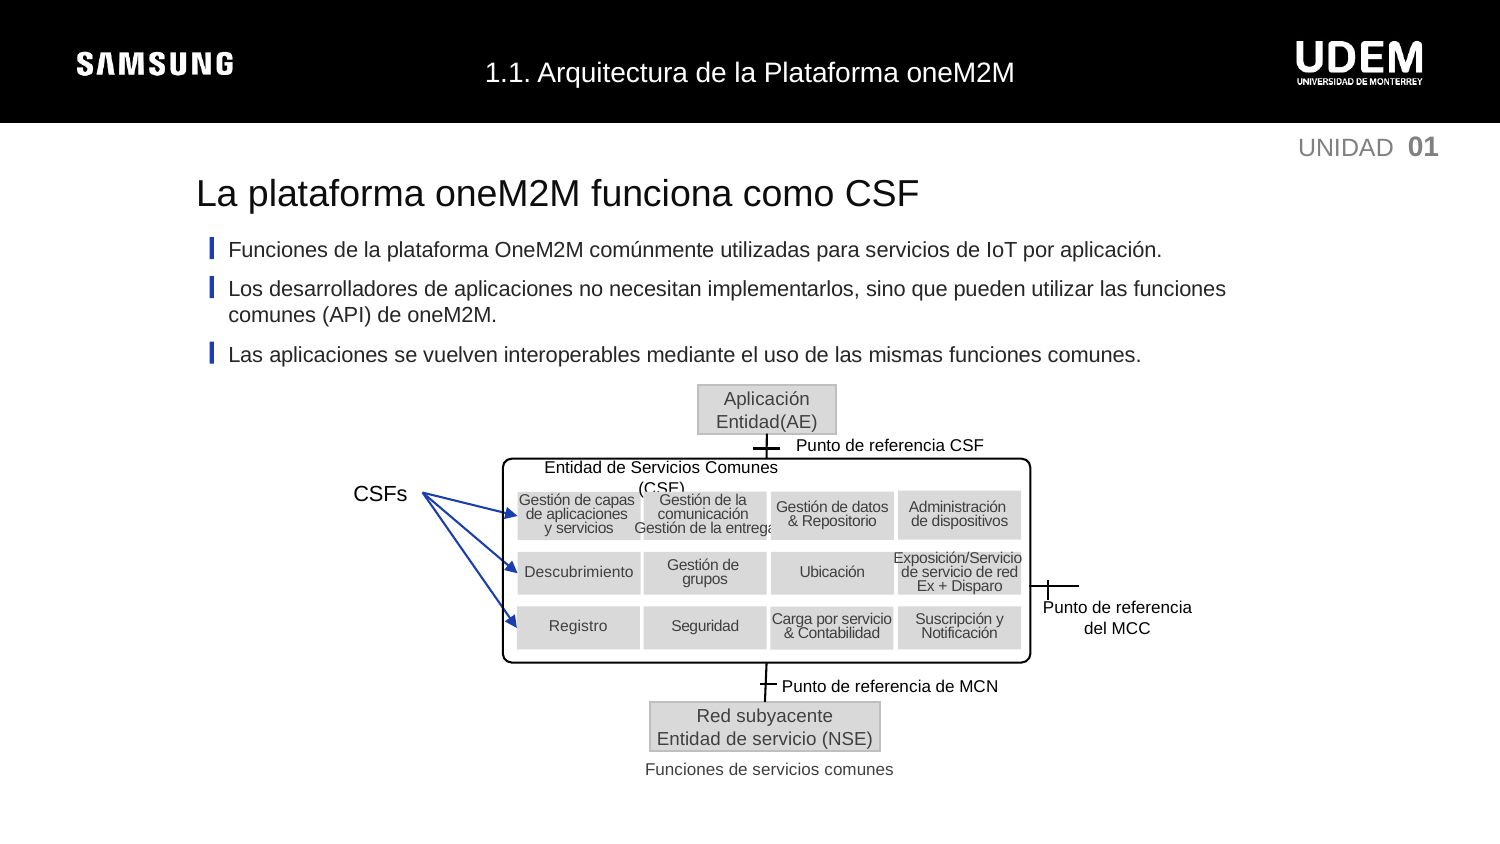

1.1. Arquitectura de la Plataforma oneM2M
UNIDAD  01
La plataforma oneM2M funciona como CSF
Funciones de la plataforma OneM2M comúnmente utilizadas para servicios de IoT por aplicación.

Los desarrolladores de aplicaciones no necesitan implementarlos, sino que pueden utilizar las funciones comunes (API) de oneM2M.

Las aplicaciones se vuelven interoperables mediante el uso de las mismas funciones comunes.

Aplicación
Entidad(AE)
Punto de referencia CSF

Entidad de Servicios Comunes (CSE)
CSFs
Administración
de dispositivos
Gestión de la
comunicación
Gestión de la entrega
Gestión de datos
& Repositorio
Gestión de capas
de aplicaciones
y servicios
Exposición/Servicio
de servicio de red
Ex + Disparo
Ubicación
Descubrimiento
Gestión de
grupos
Punto de referencia del MCC
Suscripción y
Notificación
Seguridad
Registro
Carga por servicio
& Contabilidad
Punto de referencia de MCN
Red subyacente
Entidad de servicio (NSE)
Funciones de servicios comunes